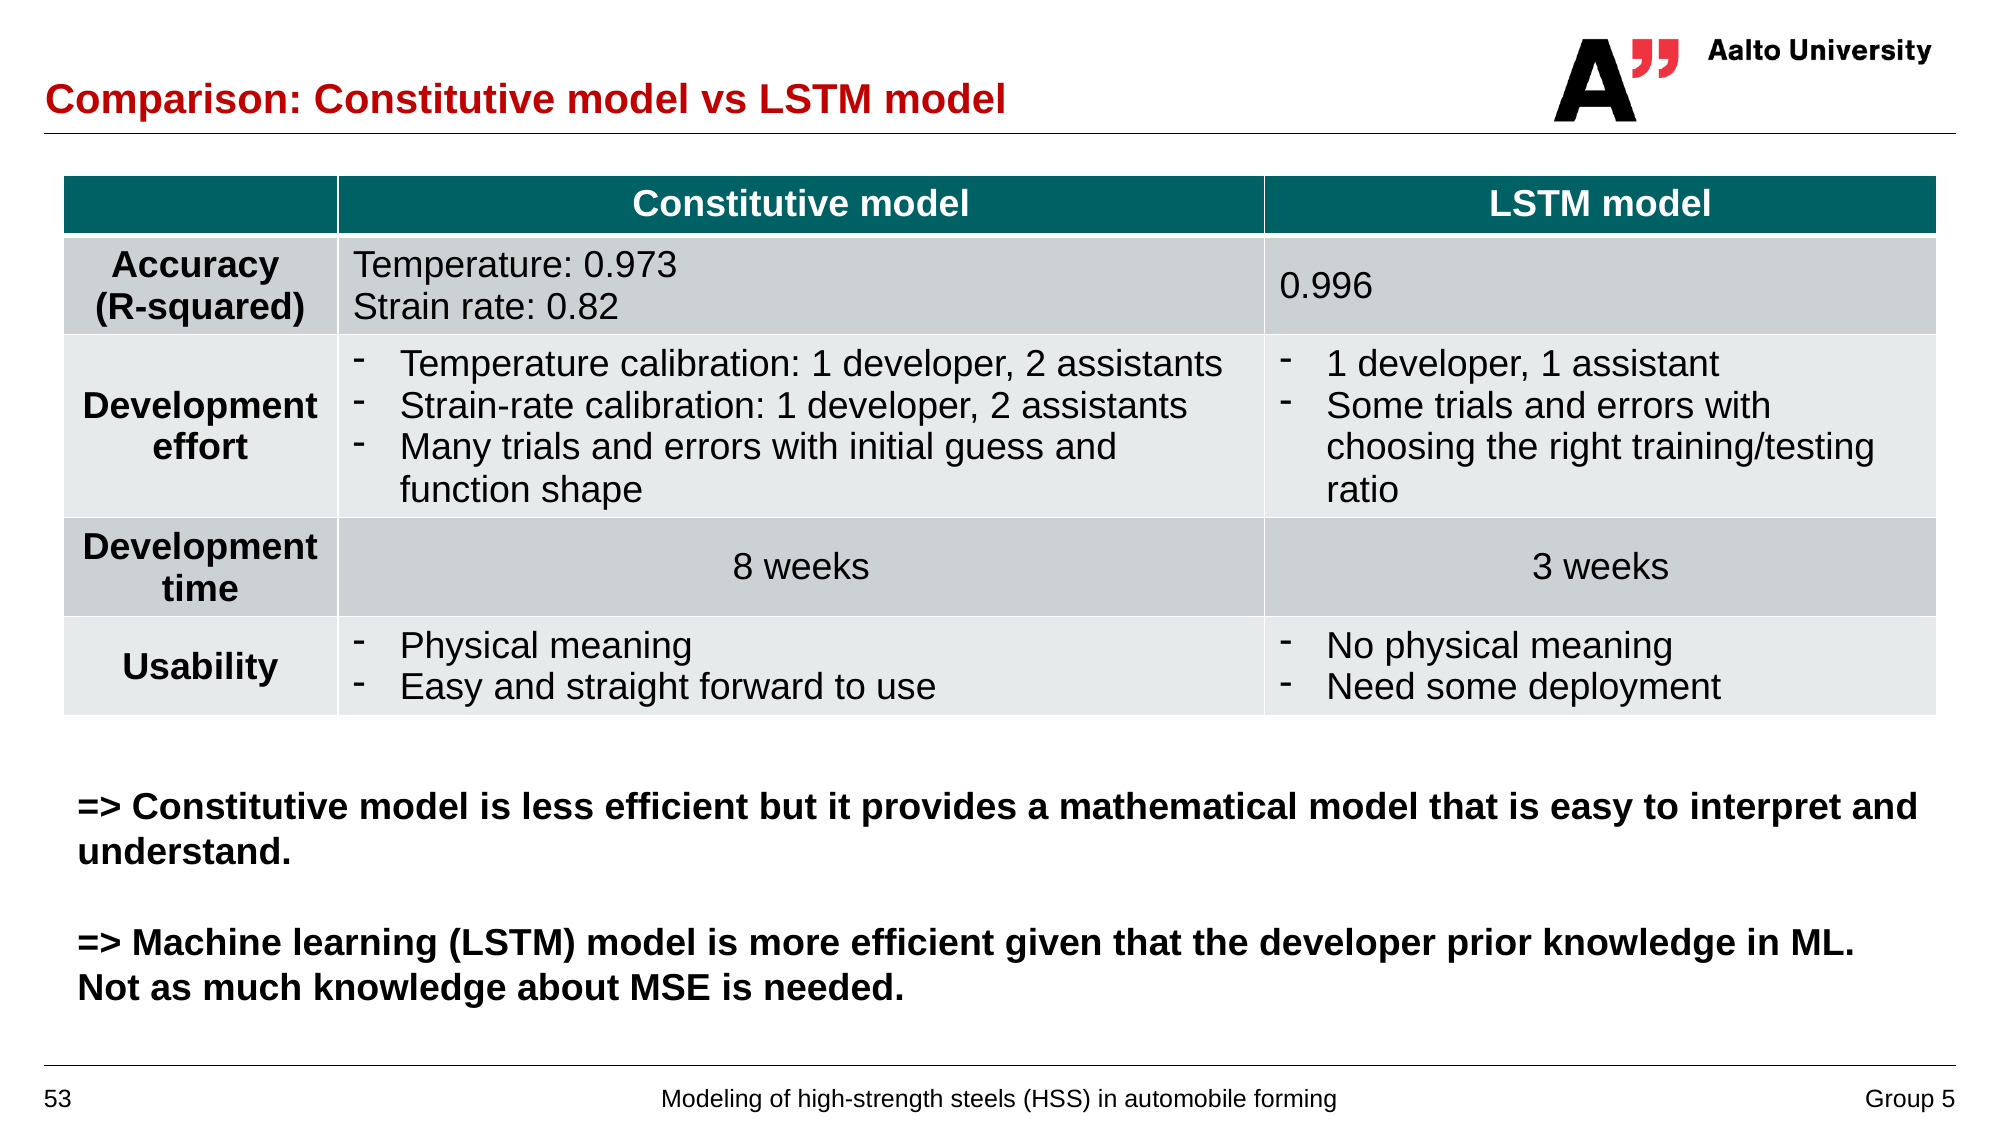

# Comparison: Constitutive model vs LSTM model
|  | Constitutive model | LSTM model |
| --- | --- | --- |
| Accuracy (R-squared) | Temperature: 0.973 Strain rate: 0.82 | 0.996 |
| Development effort | Temperature calibration: 1 developer, 2 assistants Strain-rate calibration: 1 developer, 2 assistants Many trials and errors with initial guess and function shape | 1 developer, 1 assistant Some trials and errors with choosing the right training/testing ratio |
| Development time | 8 weeks | 3 weeks |
| Usability | Physical meaning Easy and straight forward to use | No physical meaning Need some deployment |

=> Constitutive model is less efficient but it provides a mathematical model that is easy to interpret and understand.
=> Machine learning (LSTM) model is more efficient given that the developer prior knowledge in ML. Not as much knowledge about MSE is needed.